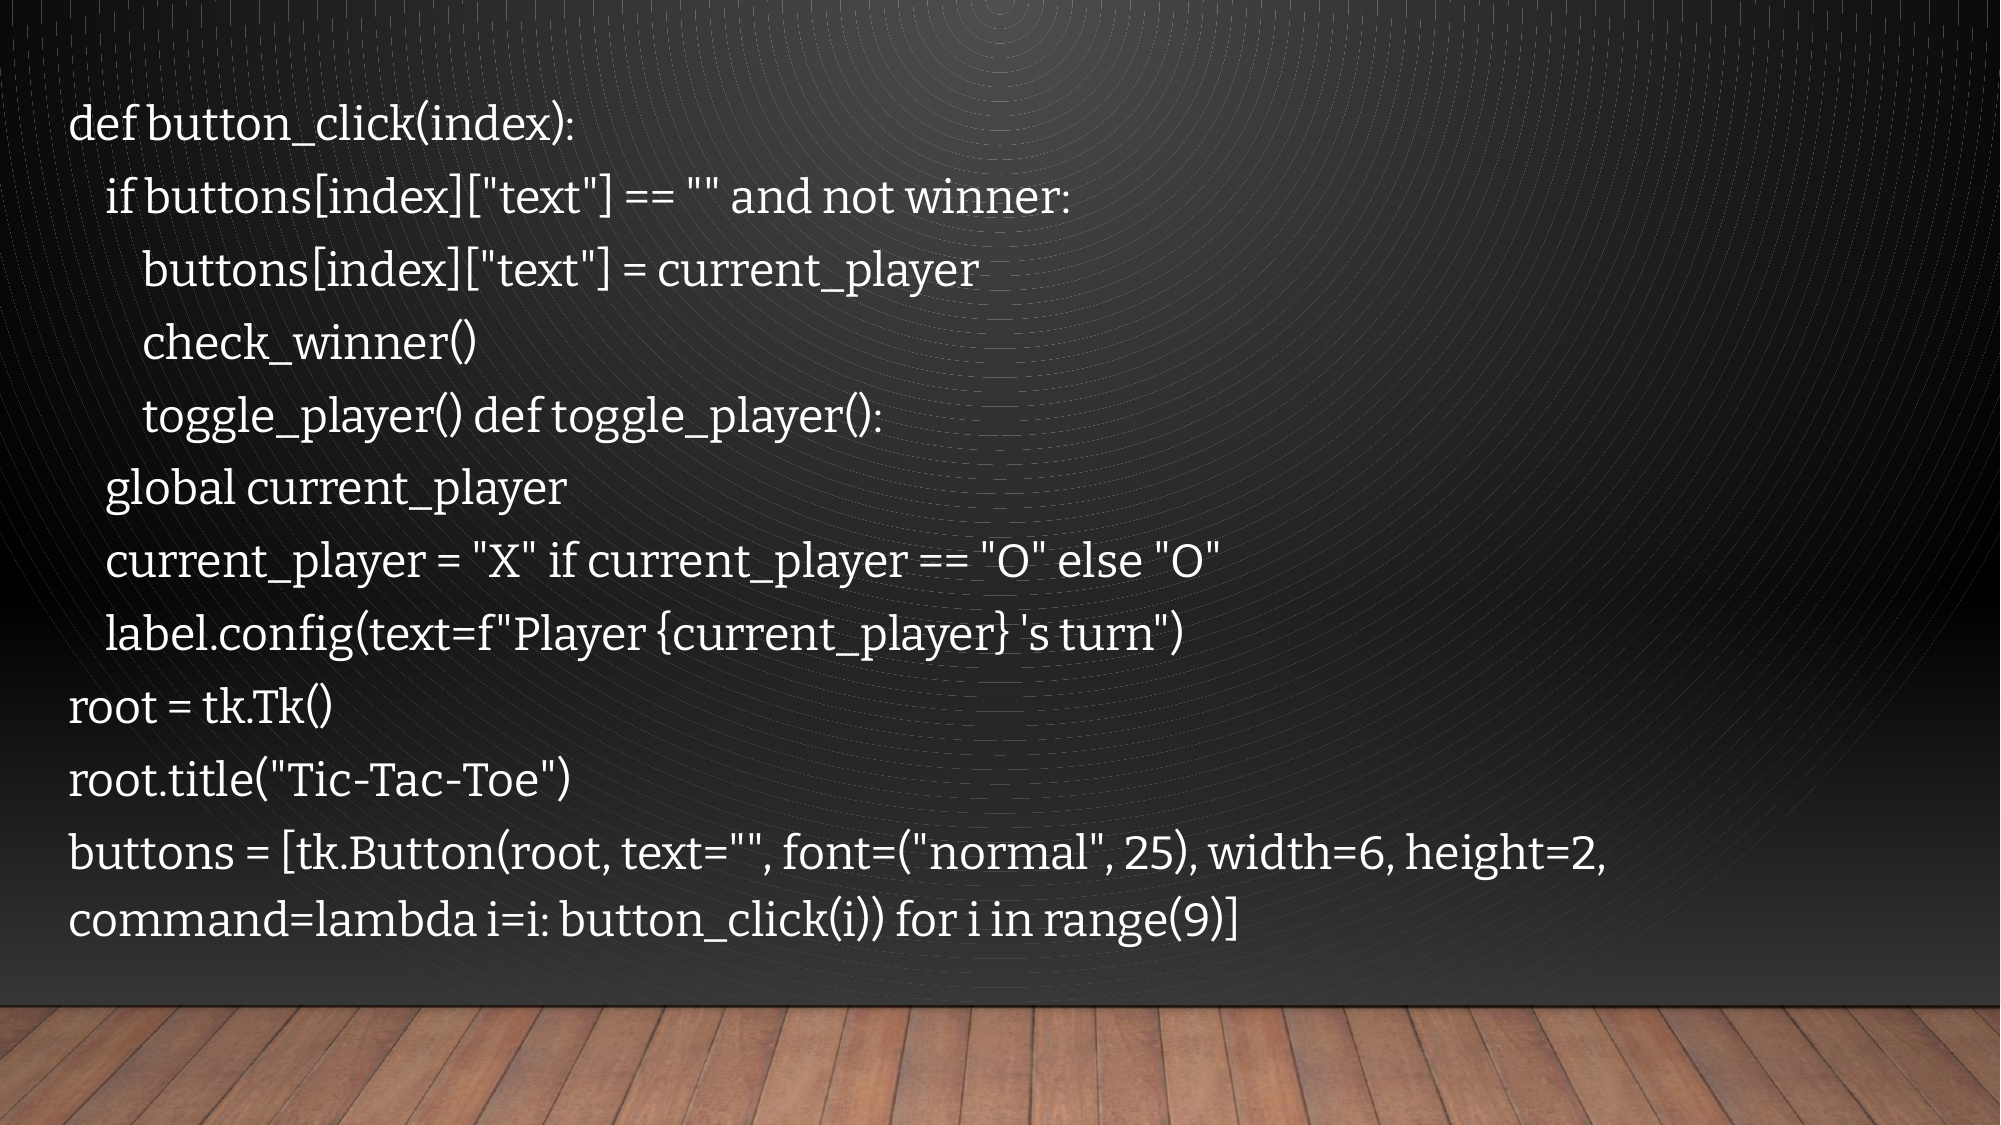

def button_click(index):
    if buttons[index]["text"] == "" and not winner:
        buttons[index]["text"] = current_player
        check_winner()
        toggle_player() def toggle_player():
    global current_player
    current_player = "X" if current_player == "O" else "O"
    label.config(text=f"Player {current_player} 's turn")
root = tk.Tk()
root.title("Tic-Tac-Toe")
buttons = [tk.Button(root, text="", font=("normal", 25), width=6, height=2, command=lambda i=i: button_click(i)) for i in range(9)]